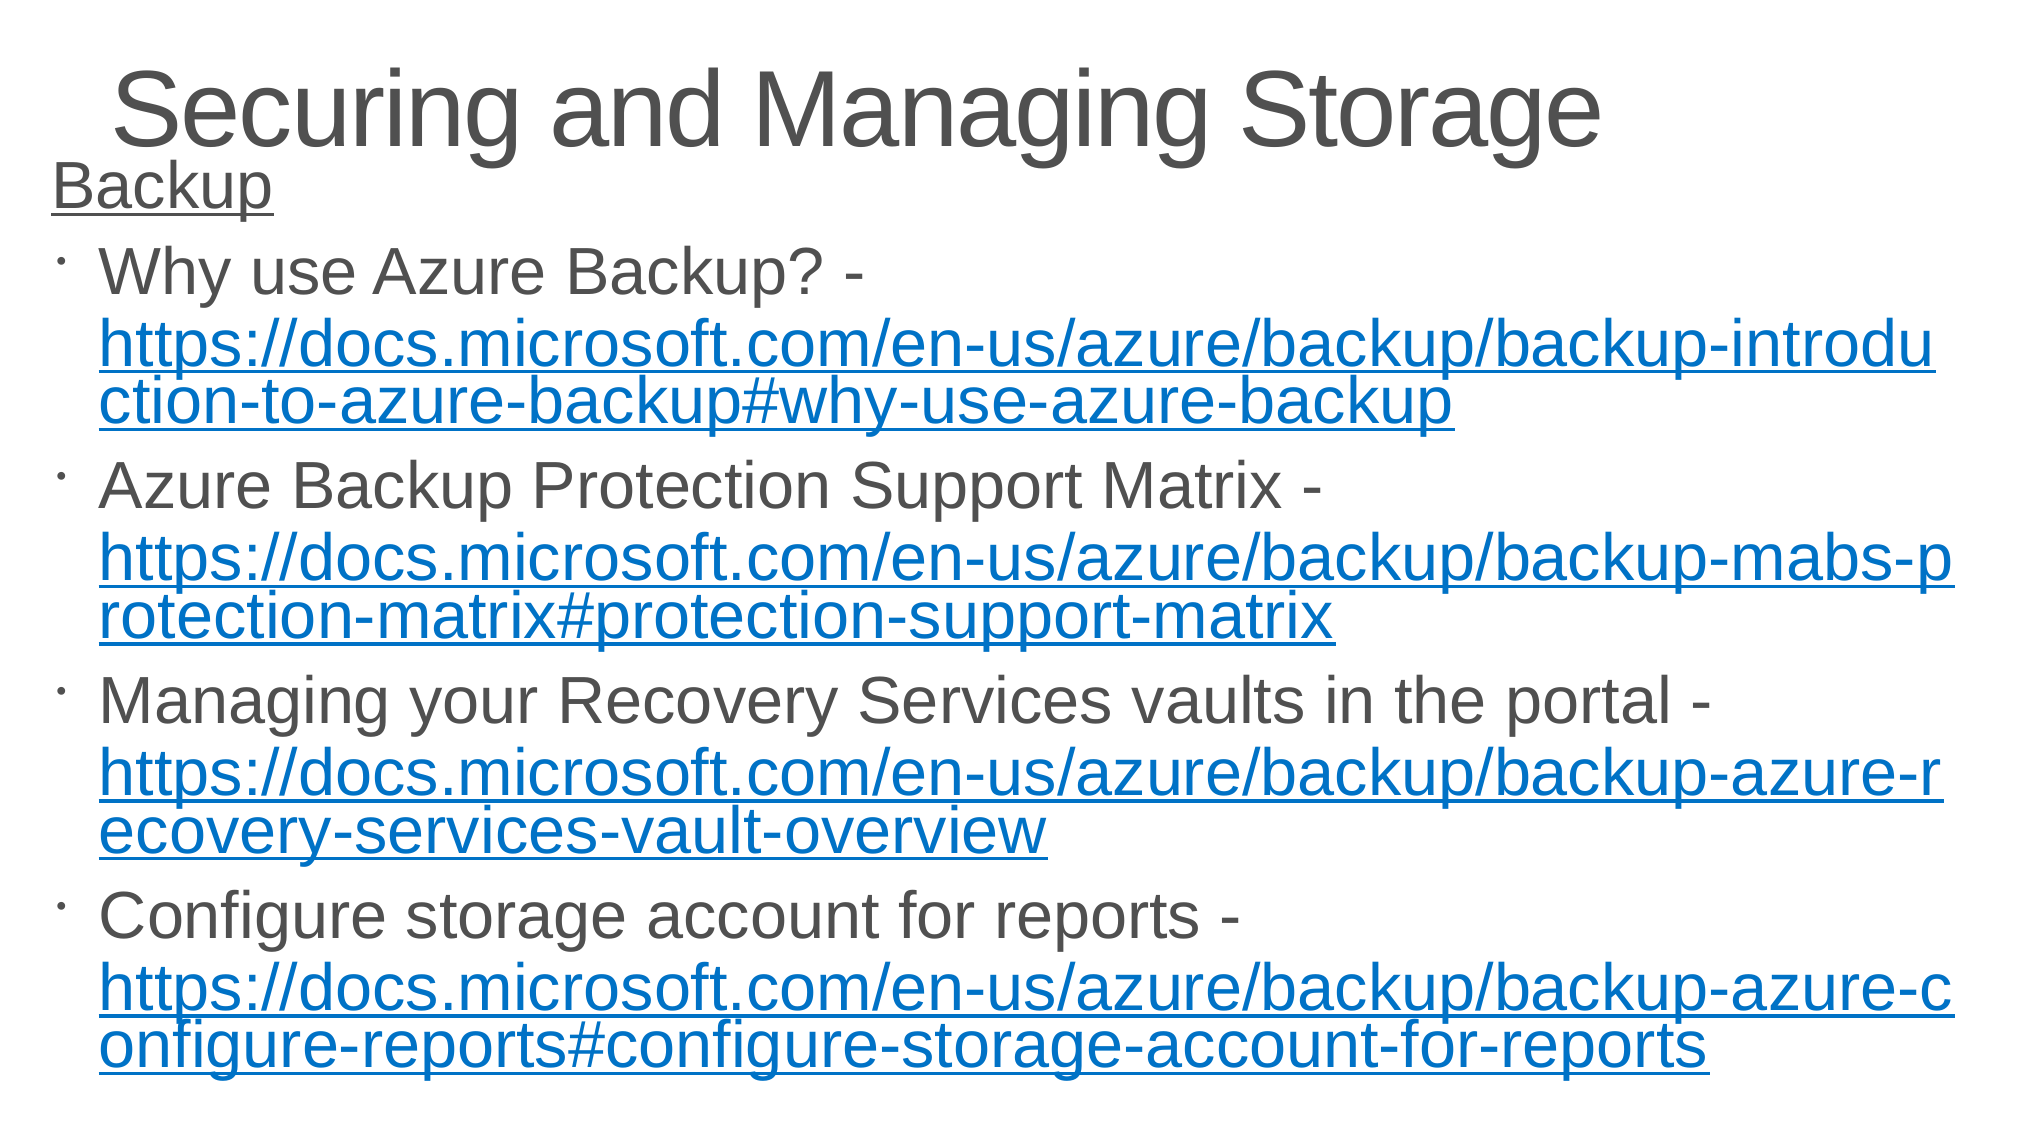

# Securing and Managing Storage
Backup
Why use Azure Backup? - https://docs.microsoft.com/en-us/azure/backup/backup-introduction-to-azure-backup#why-use-azure-backup
Azure Backup Protection Support Matrix - https://docs.microsoft.com/en-us/azure/backup/backup-mabs-protection-matrix#protection-support-matrix
Managing your Recovery Services vaults in the portal - https://docs.microsoft.com/en-us/azure/backup/backup-azure-recovery-services-vault-overview
Configure storage account for reports - https://docs.microsoft.com/en-us/azure/backup/backup-azure-configure-reports#configure-storage-account-for-reports